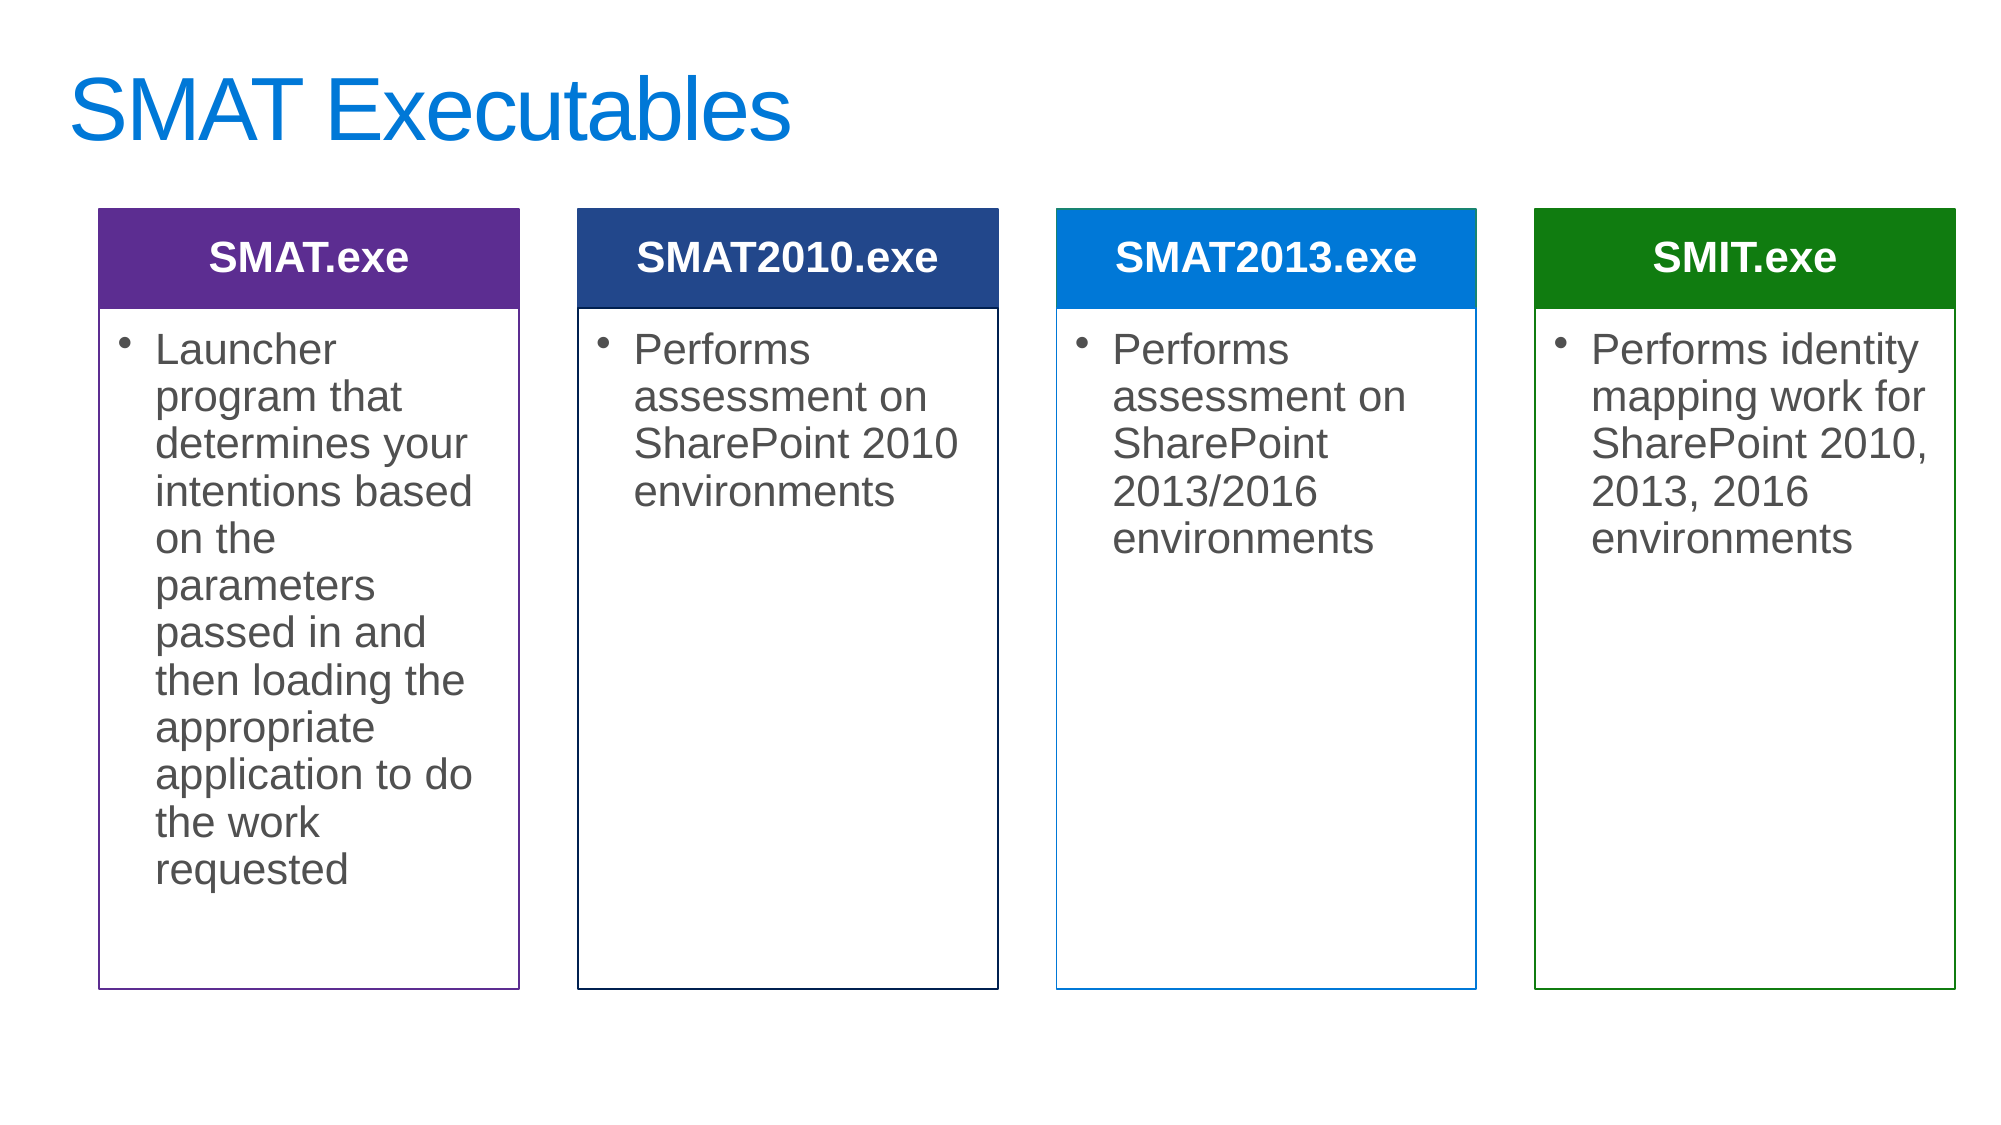

# SMAT Executables
SMAT.exe
Launcher program that determines your intentions based on the parameters passed in and then loading the appropriate application to do the work requested
SMAT2010.exe
Performs assessment on SharePoint 2010 environments
SMAT2013.exe
Performs assessment on SharePoint 2013/2016 environments
SMIT.exe
Performs identity mapping work for SharePoint 2010, 2013, 2016 environments